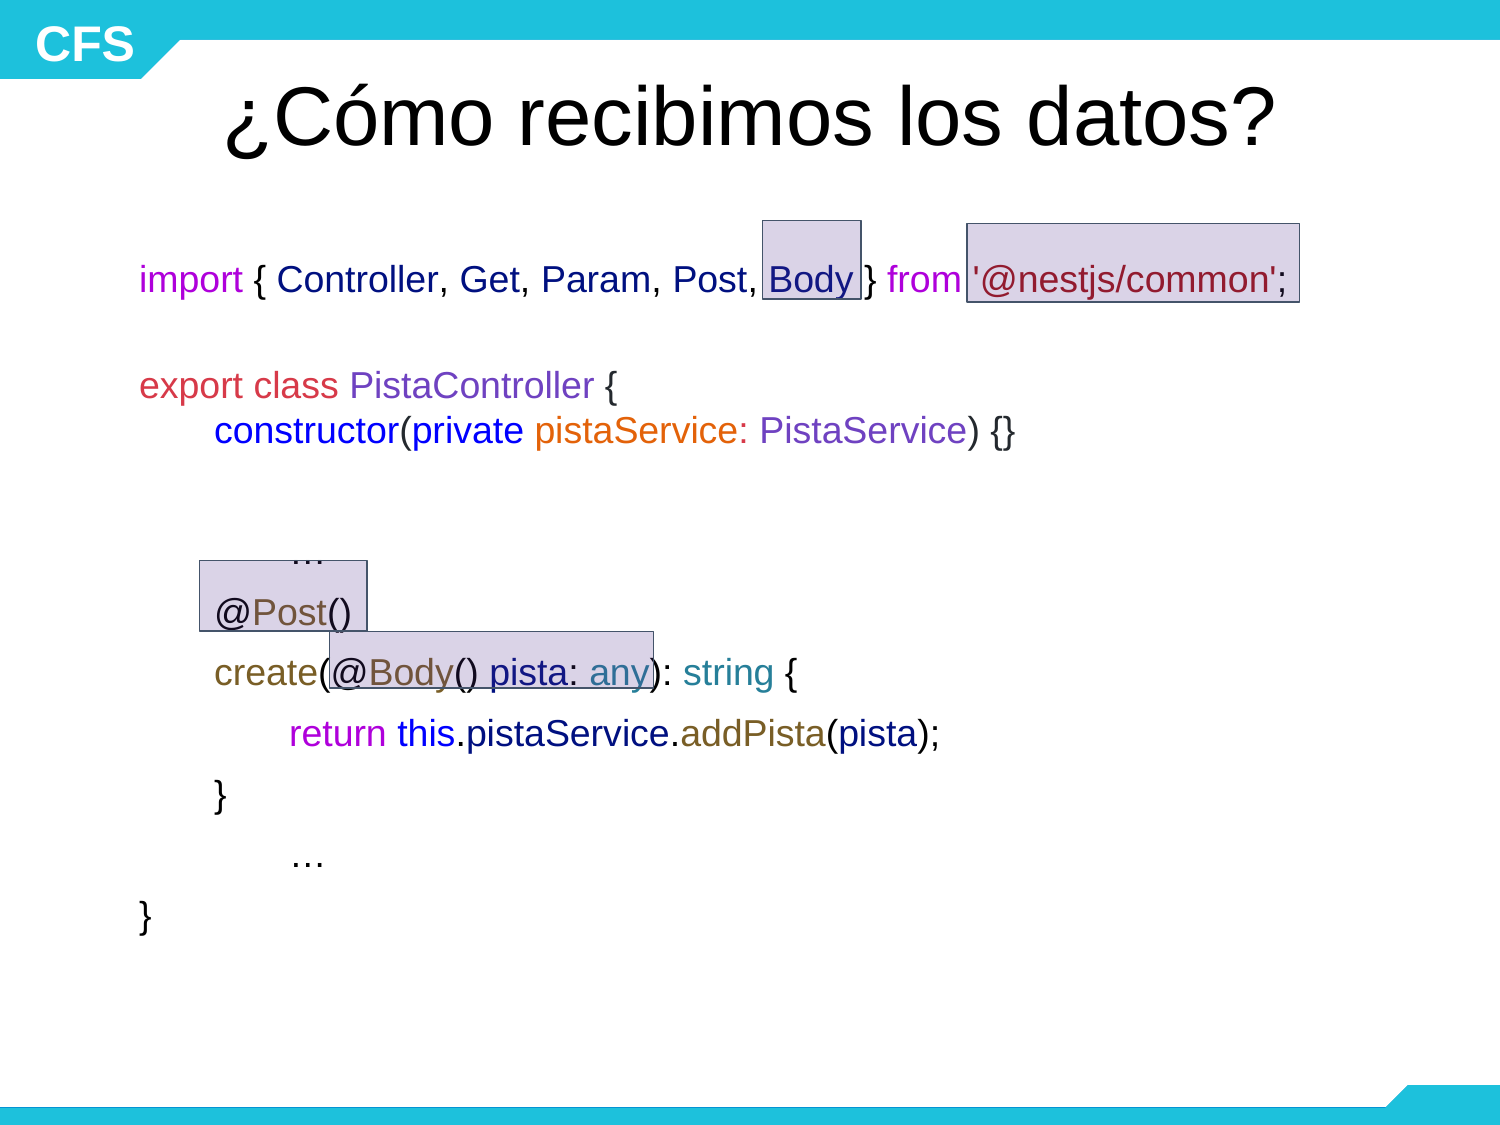

# ¿Cómo recibimos los datos?

import { Controller, Get, Param, Post, Body } from '@nestjs/common';

export class PistaController {
constructor(private pistaService: PistaService) {}

	…
@Post()
create(@Body() pista: any): string {
return this.pistaService.addPista(pista);
}
	…
}